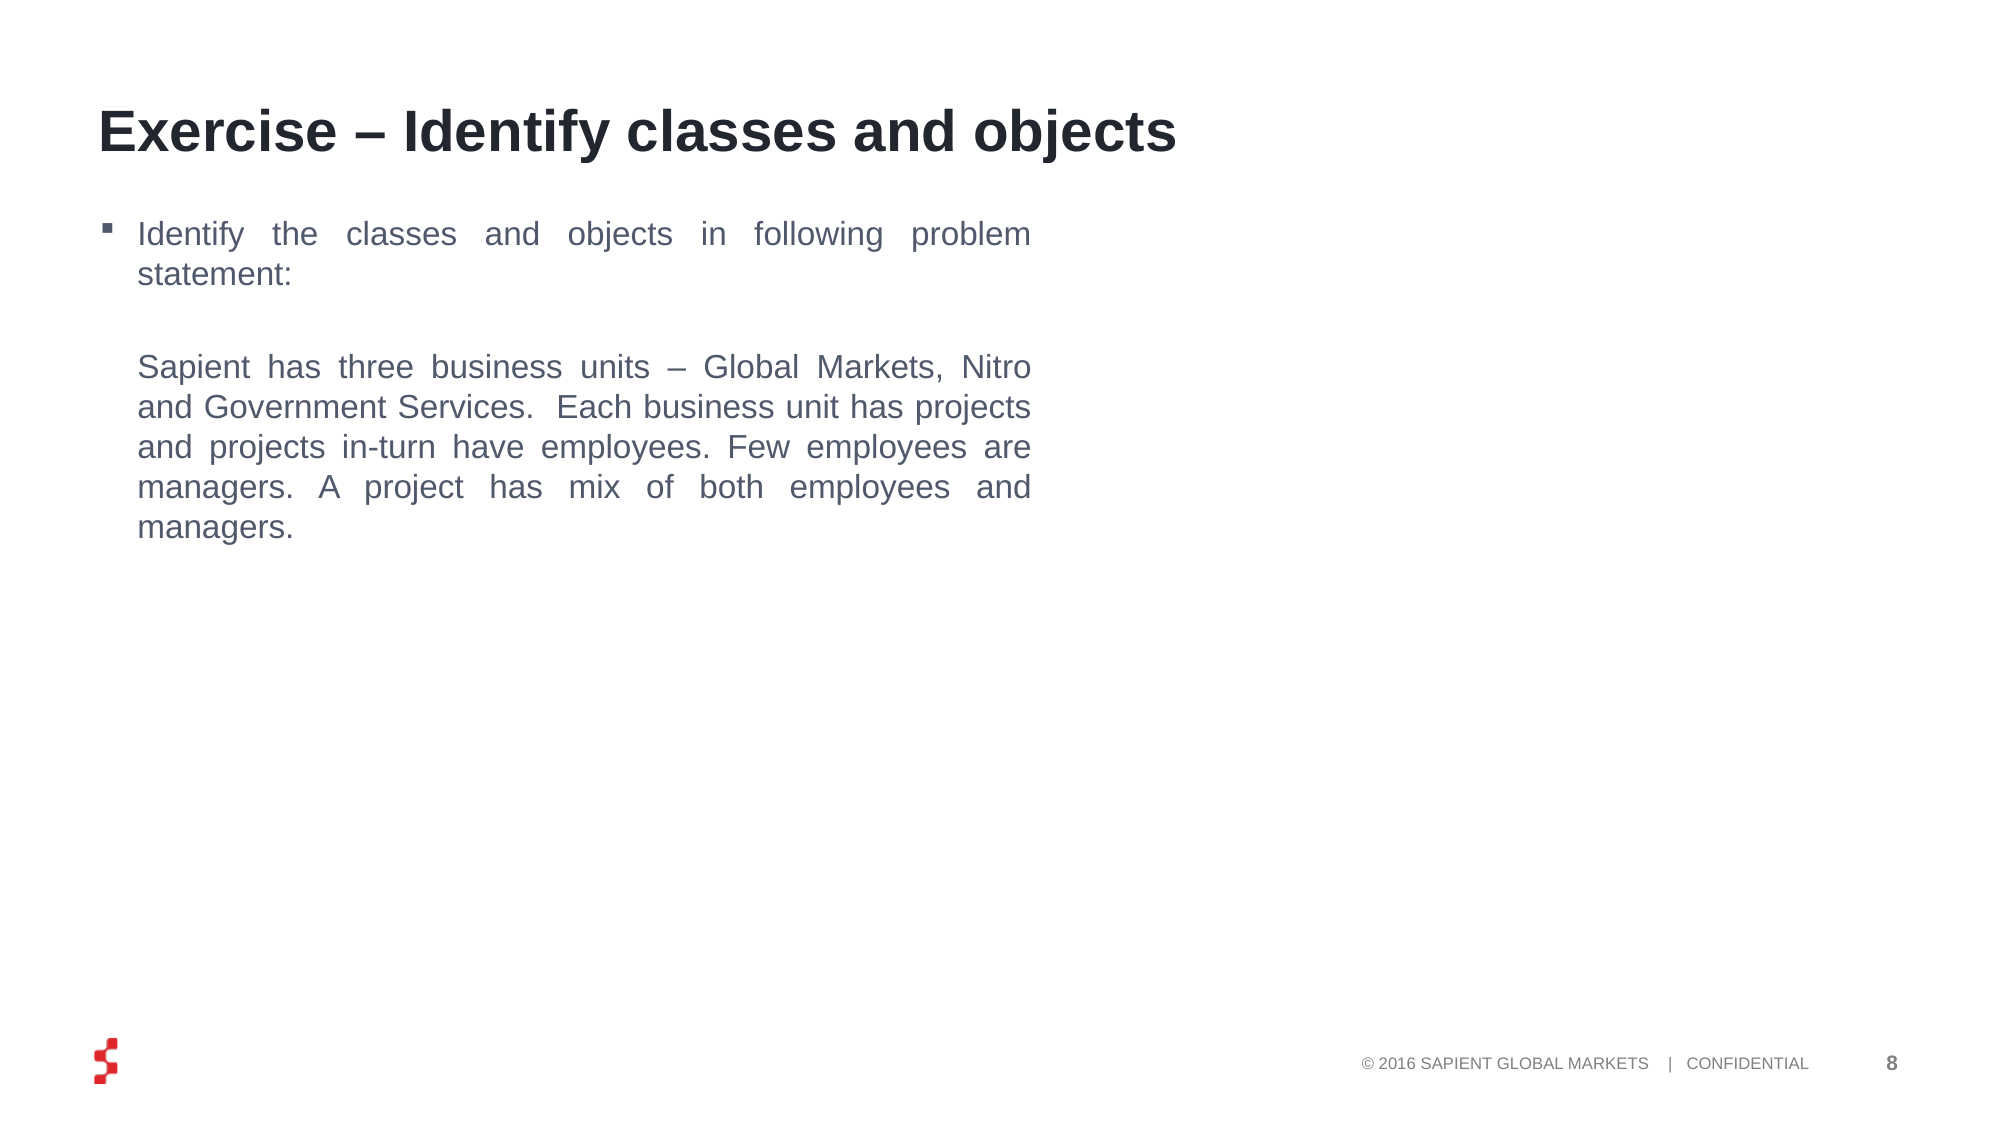

# Exercise – Identify classes and objects
Identify the classes and objects in following problem statement:

	Sapient has three business units – Global Markets, Nitro and Government Services.  Each business unit has projects and projects in-turn have employees. Few employees are managers. A project has mix of both employees and managers.